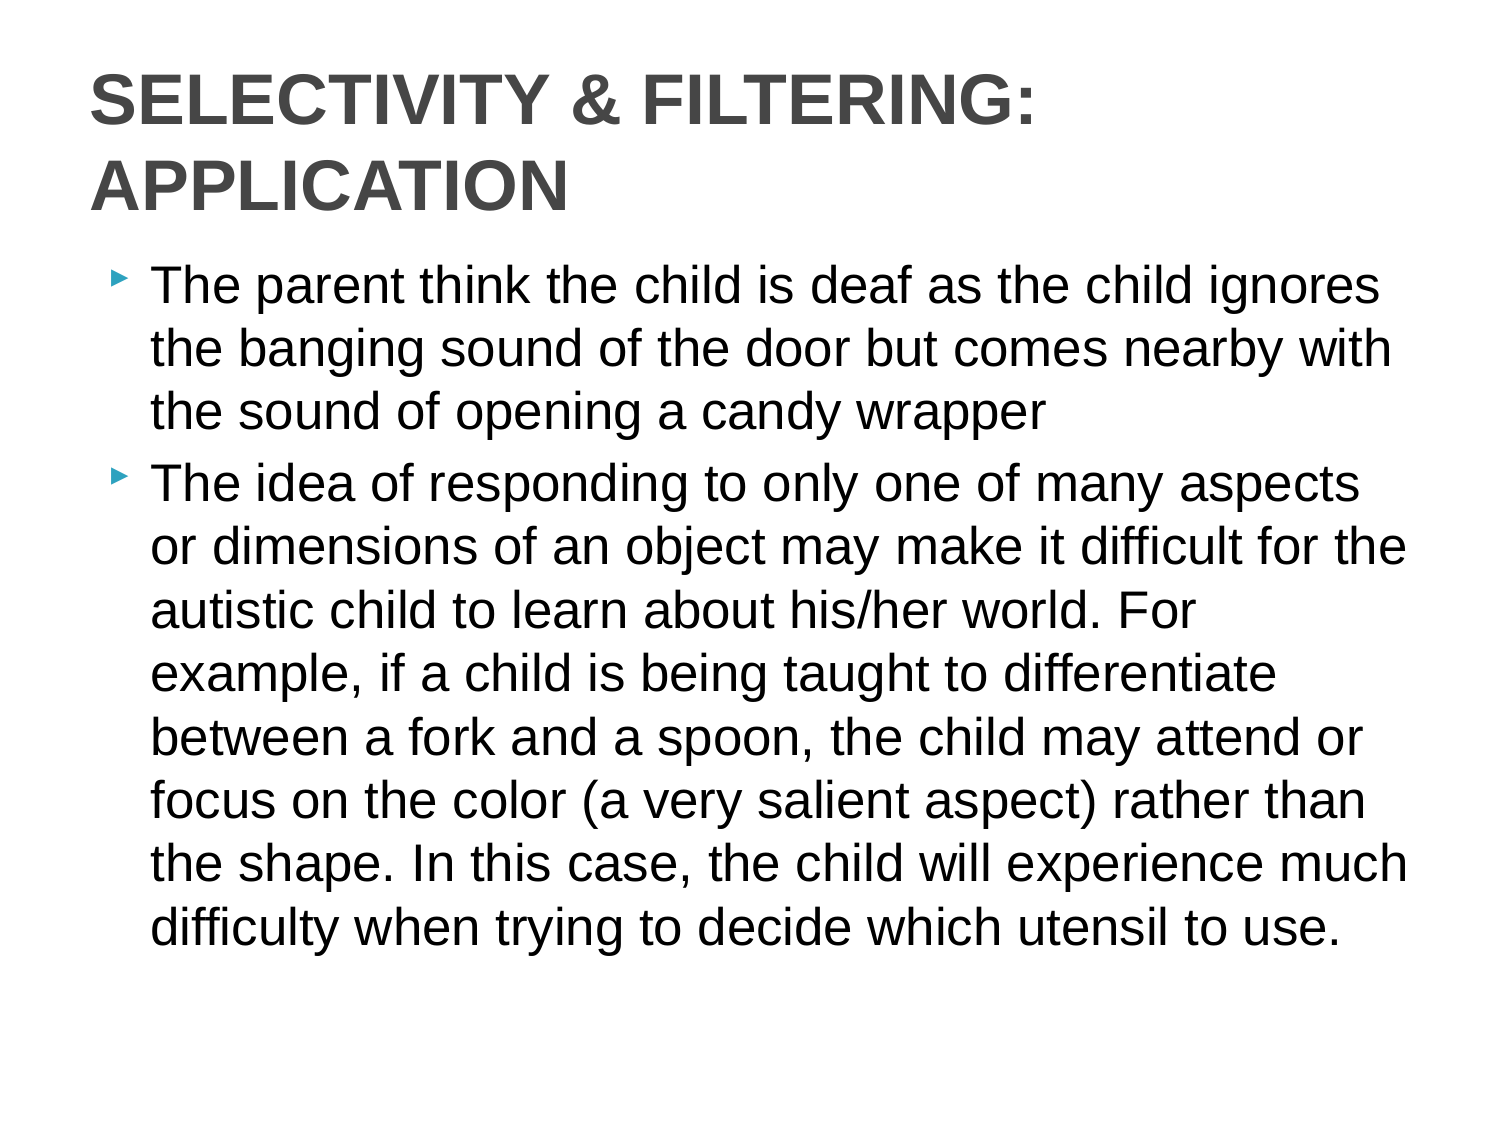

# SELECTIVITY & FILTERING: APPLICATION
The parent think the child is deaf as the child ignores the banging sound of the door but comes nearby with the sound of opening a candy wrapper
The idea of responding to only one of many aspects or dimensions of an object may make it difficult for the autistic child to learn about his/her world. For example, if a child is being taught to differentiate between a fork and a spoon, the child may attend or focus on the color (a very salient aspect) rather than the shape. In this case, the child will experience much difficulty when trying to decide which utensil to use.